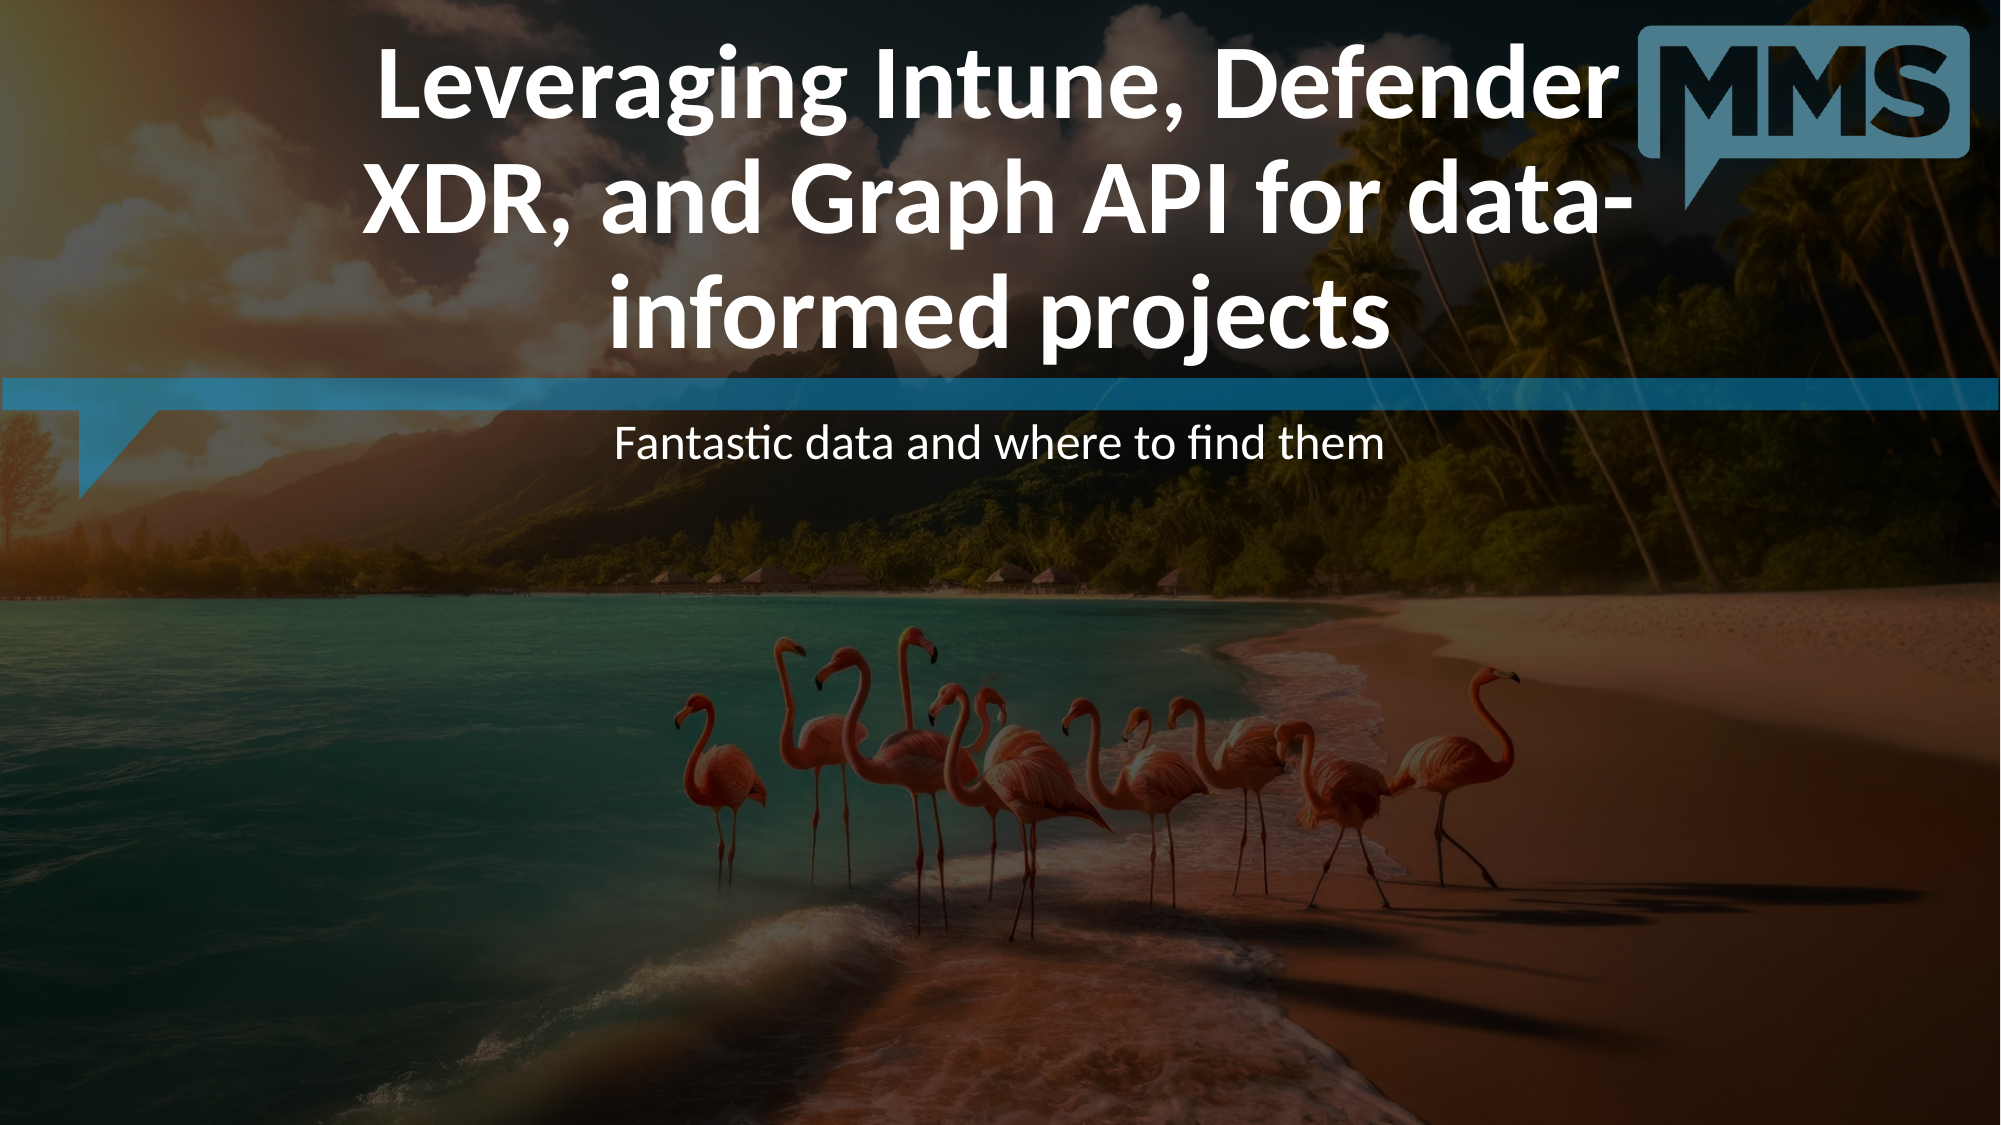

# Leveraging Intune, Defender XDR, and Graph API for data-informed projects
Fantastic data and where to find them